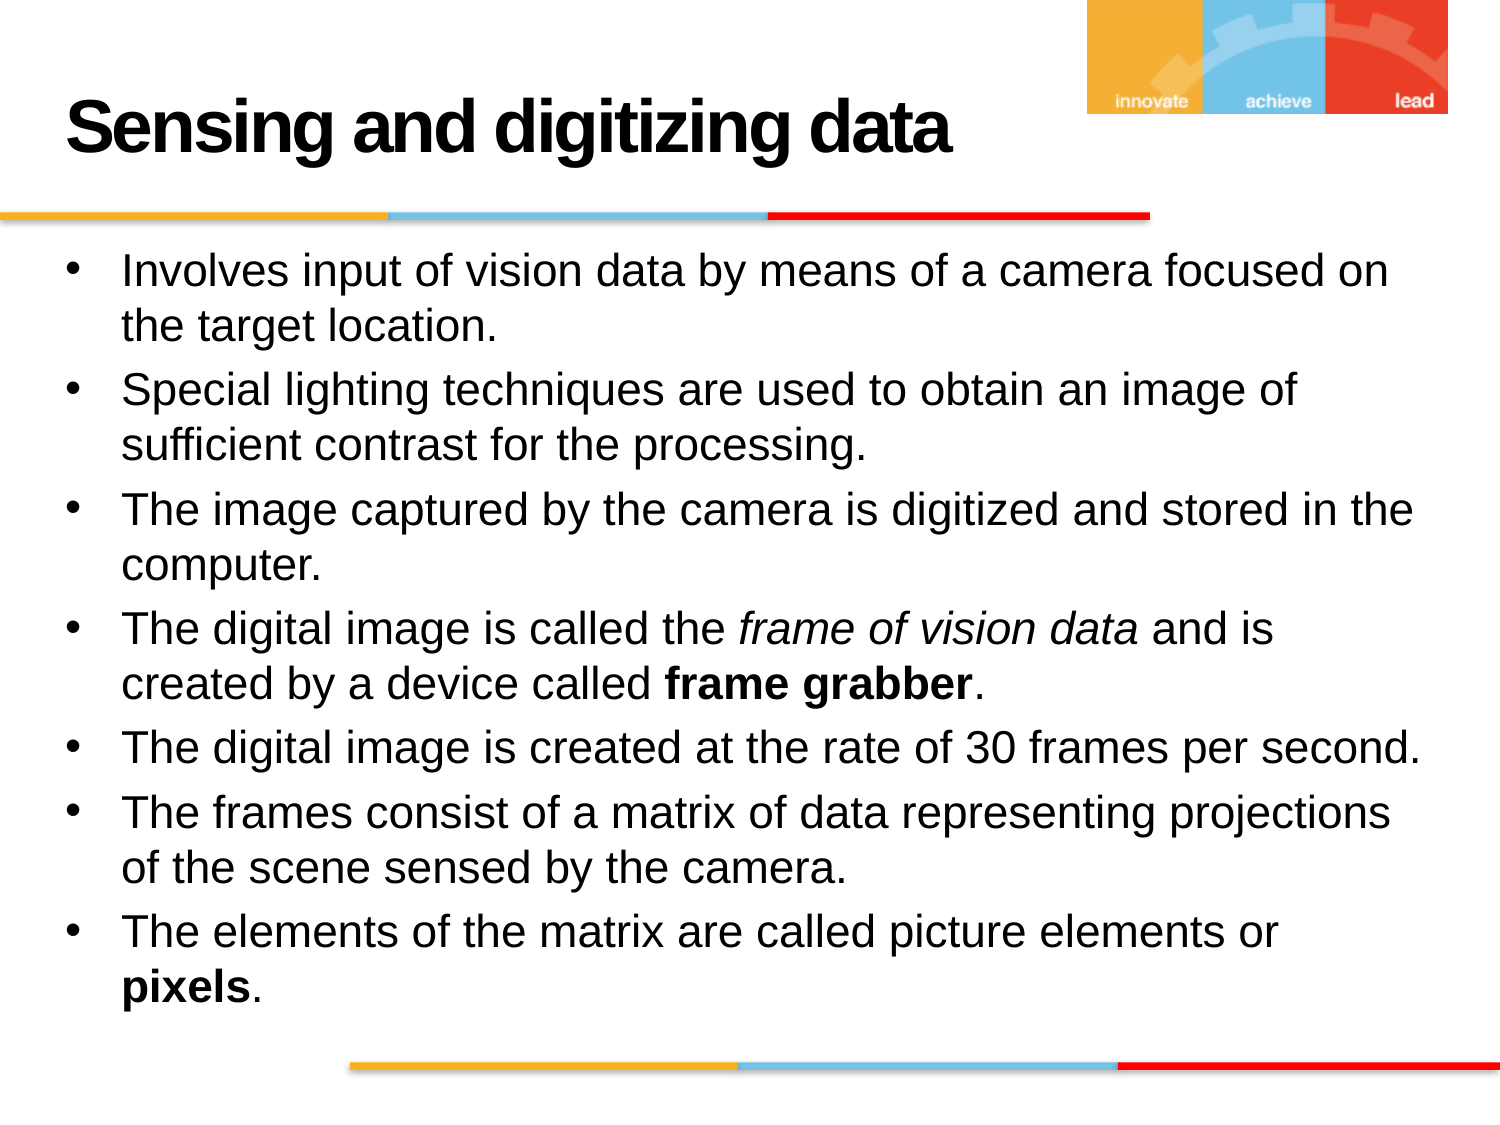

# Sensing and digitizing data
Involves input of vision data by means of a camera focused on the target location.
Special lighting techniques are used to obtain an image of sufficient contrast for the processing.
The image captured by the camera is digitized and stored in the computer.
The digital image is called the frame of vision data and is created by a device called frame grabber.
The digital image is created at the rate of 30 frames per second.
The frames consist of a matrix of data representing projections of the scene sensed by the camera.
The elements of the matrix are called picture elements or pixels.